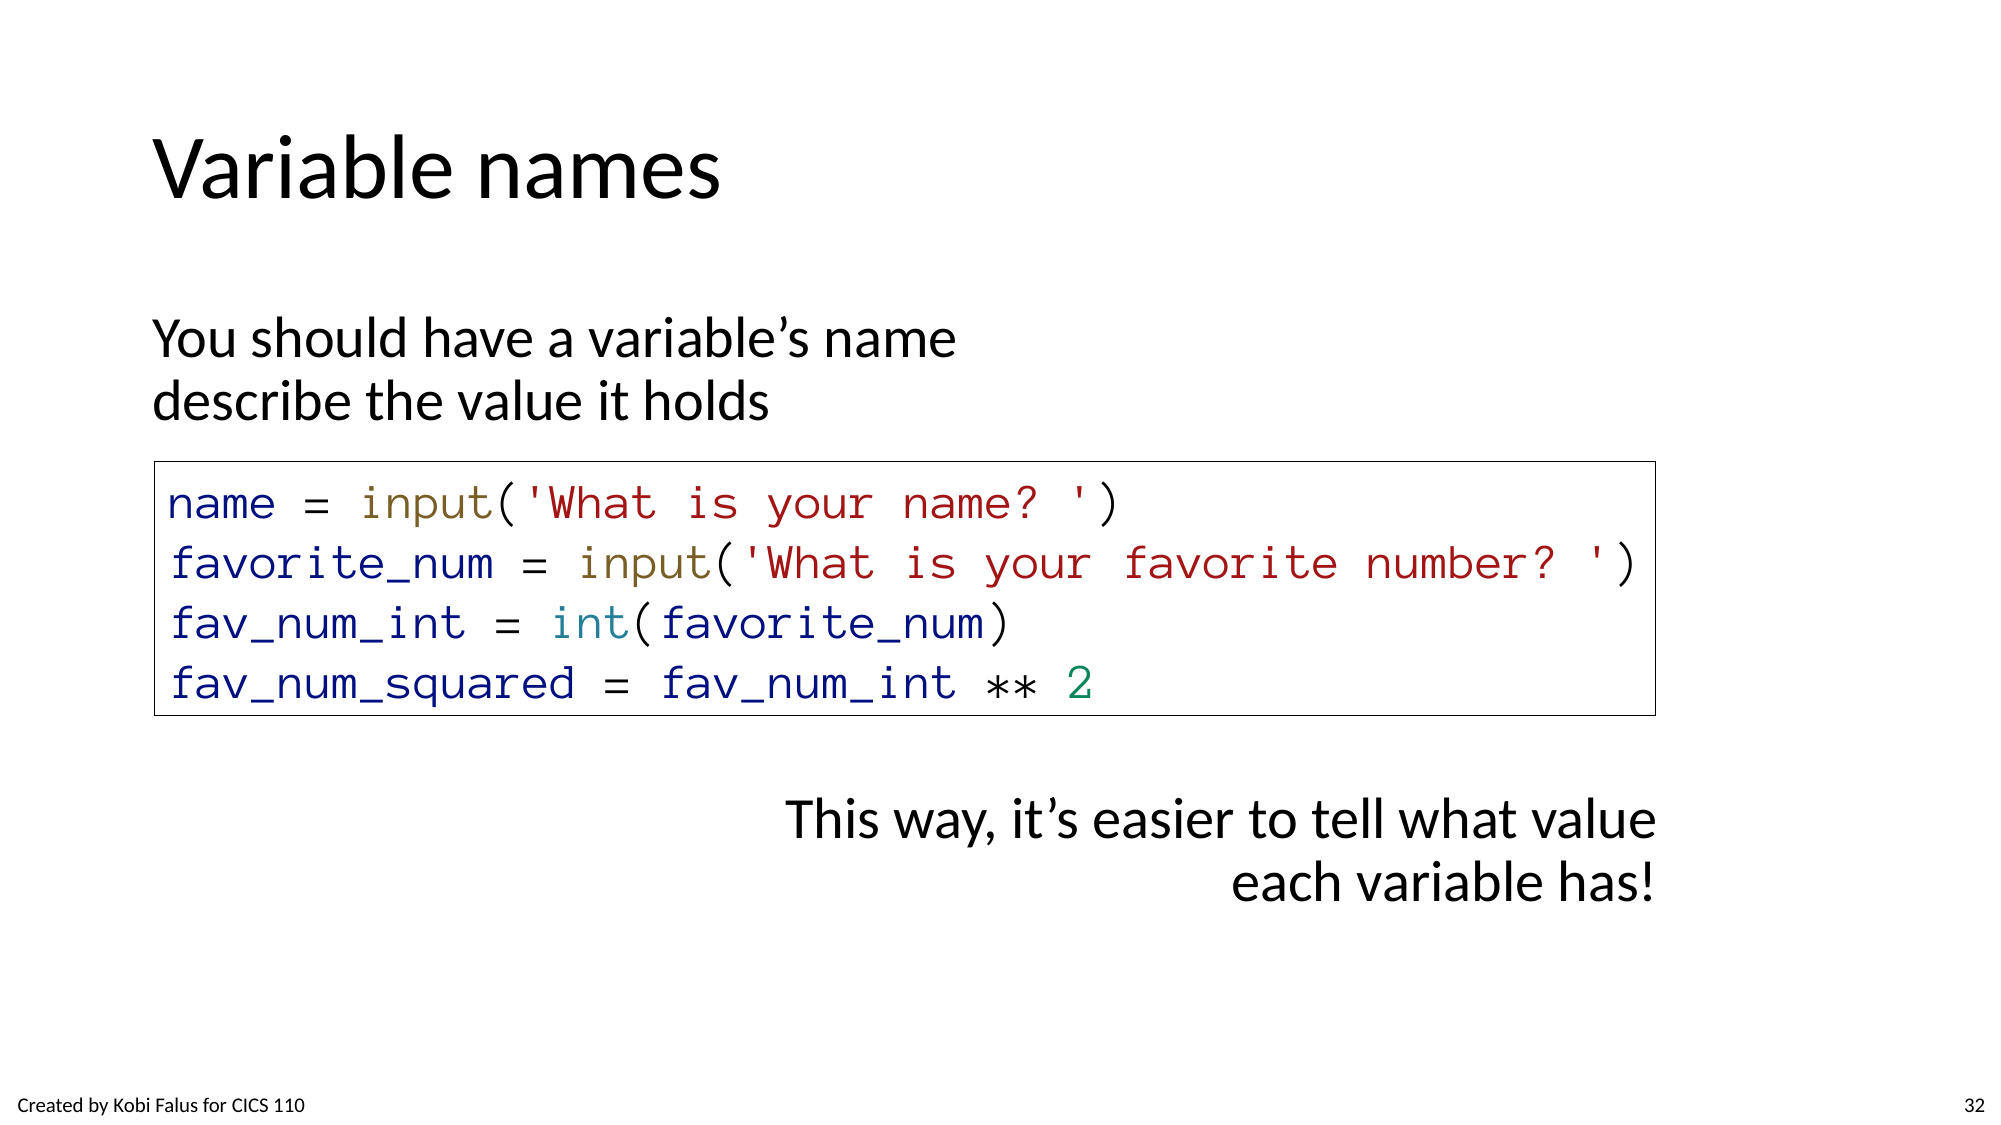

# Variable names
You should have a variable’s name describe the value it holds
name = input('What is your name? ')
favorite_num = input('What is your favorite number? ')
fav_num_int = int(favorite_num)
fav_num_squared = fav_num_int ** 2
This way, it’s easier to tell what value each variable has!